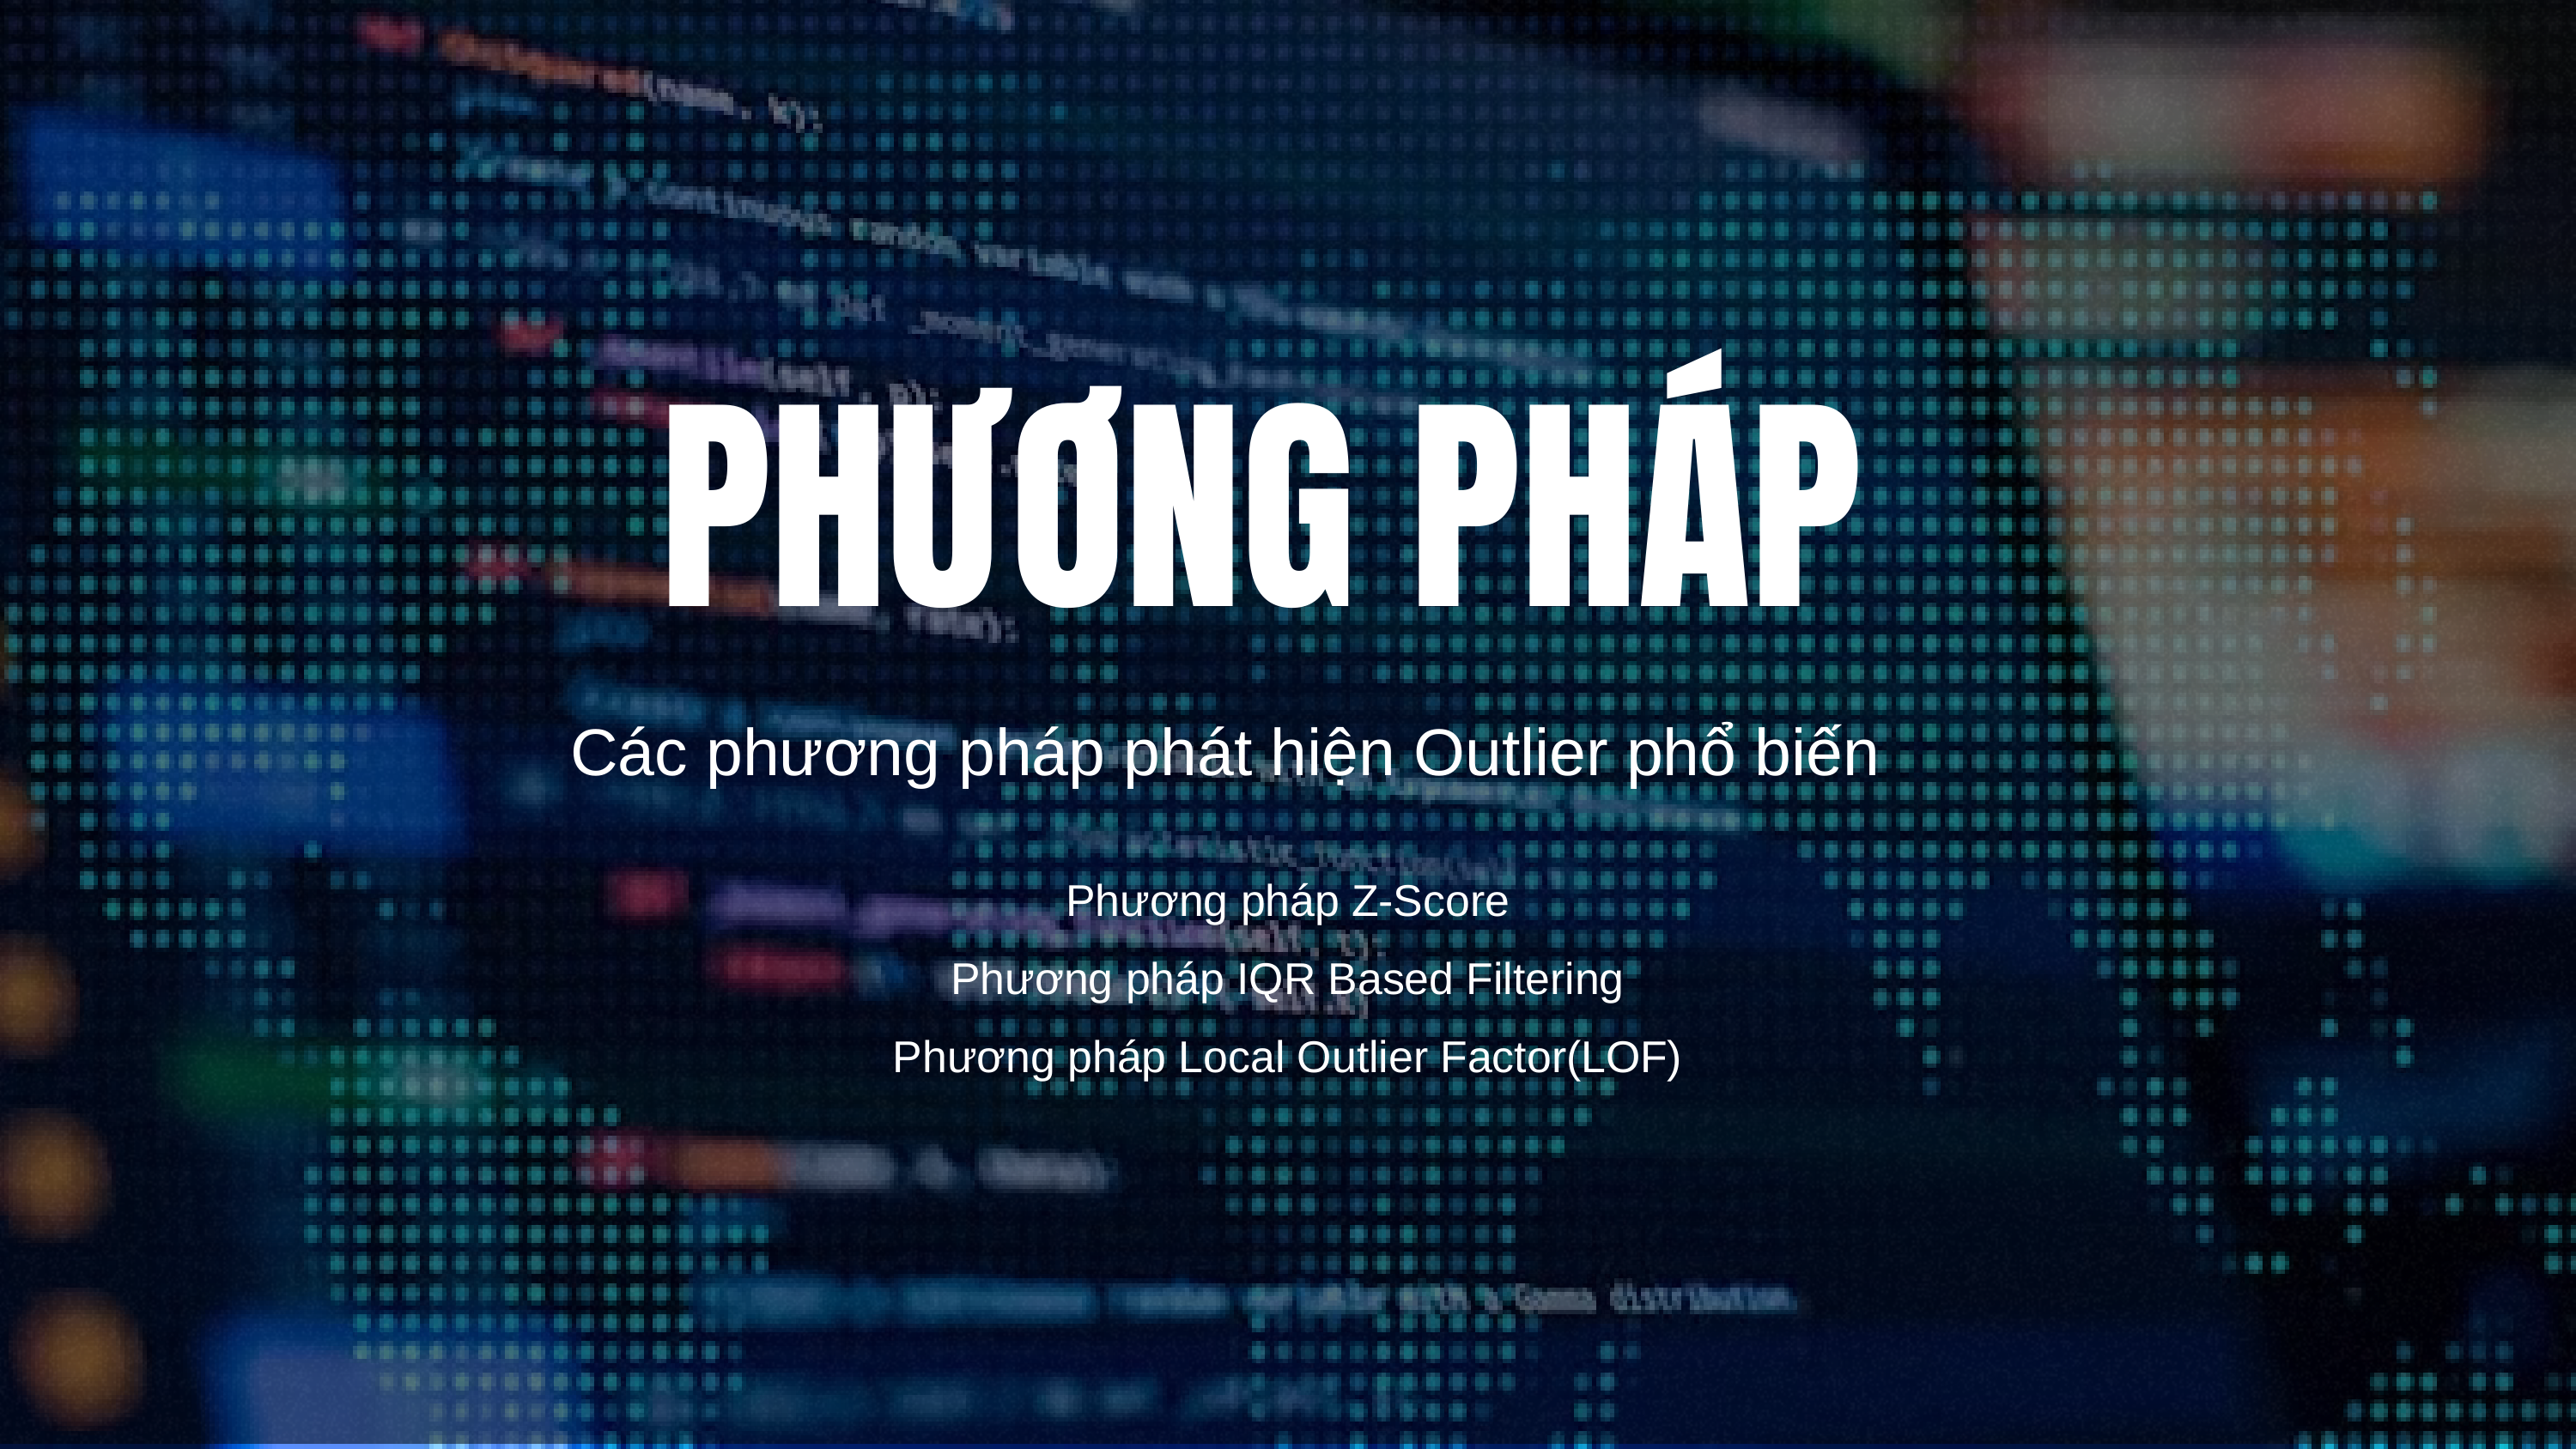

PHƯƠNG PHÁP
Các phương pháp phát hiện Outlier phổ biến

Phương pháp Z-Score
Phương pháp IQR Based Filtering
Phương pháp Local Outlier Factor(LOF)